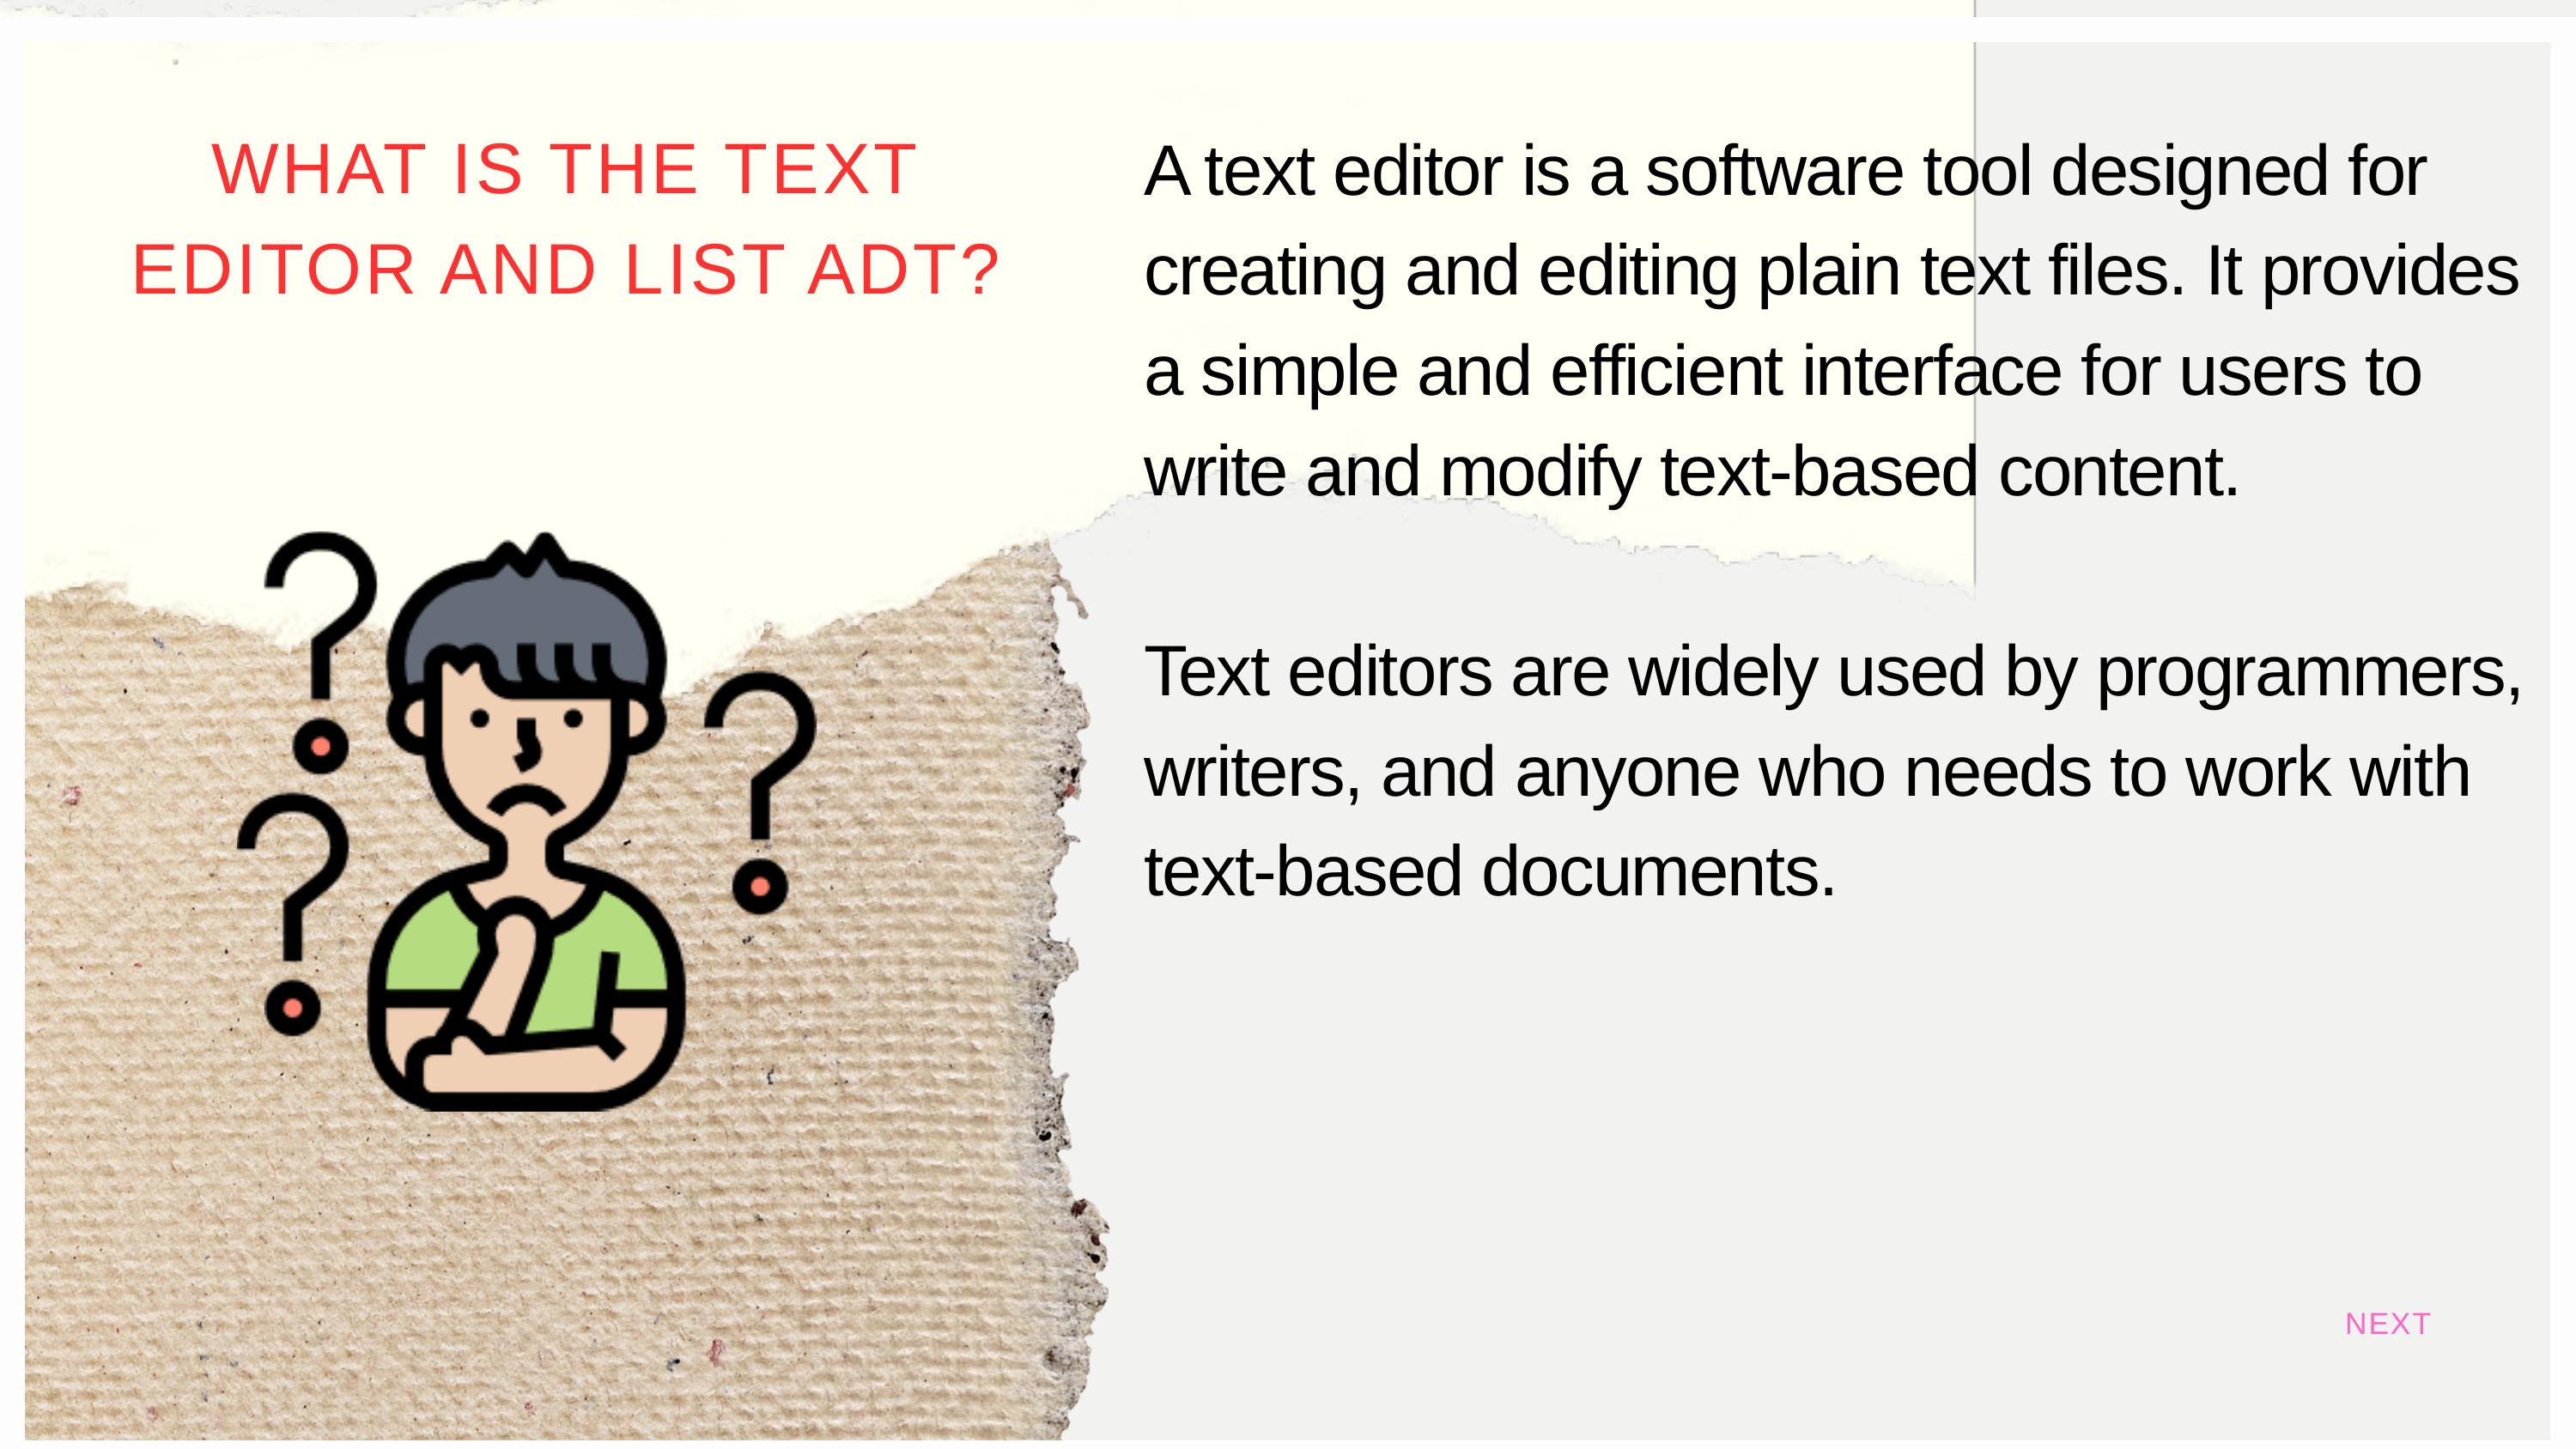

WHAT IS THE TEXT EDITOR AND LIST ADT?
A text editor is a software tool designed for creating and editing plain text files. It provides a simple and efficient interface for users to write and modify text-based content.

Text editors are widely used by programmers, writers, and anyone who needs to work with text-based documents.

NEXT